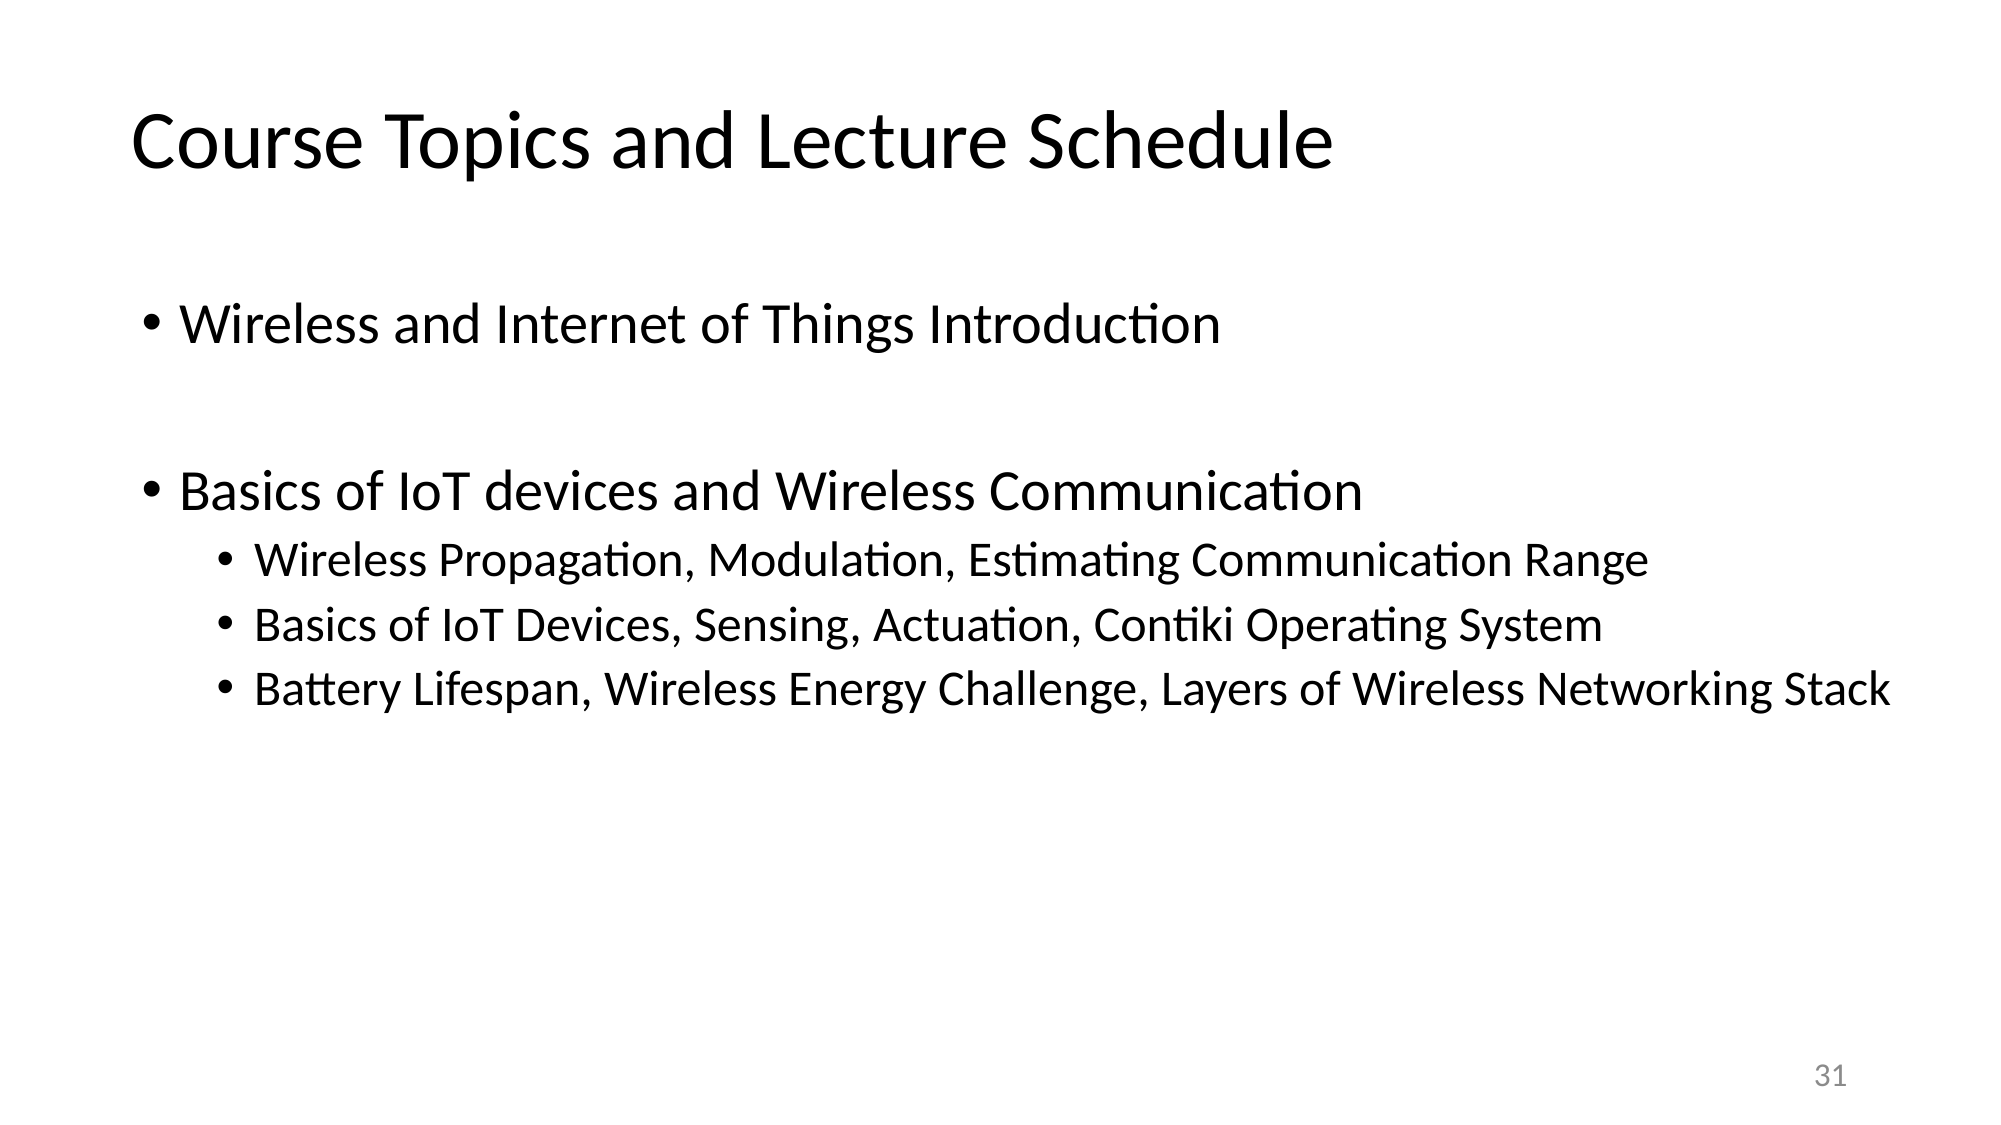

# Course Topics and Lecture Schedule

Wireless and Internet of Things Introduction

Basics of IoT devices and Wireless Communication
Wireless Propagation, Modulation, Estimating Communication Range
Basics of IoT Devices, Sensing, Actuation, Contiki Operating System
Battery Lifespan, Wireless Energy Challenge, Layers of Wireless Networking Stack

31